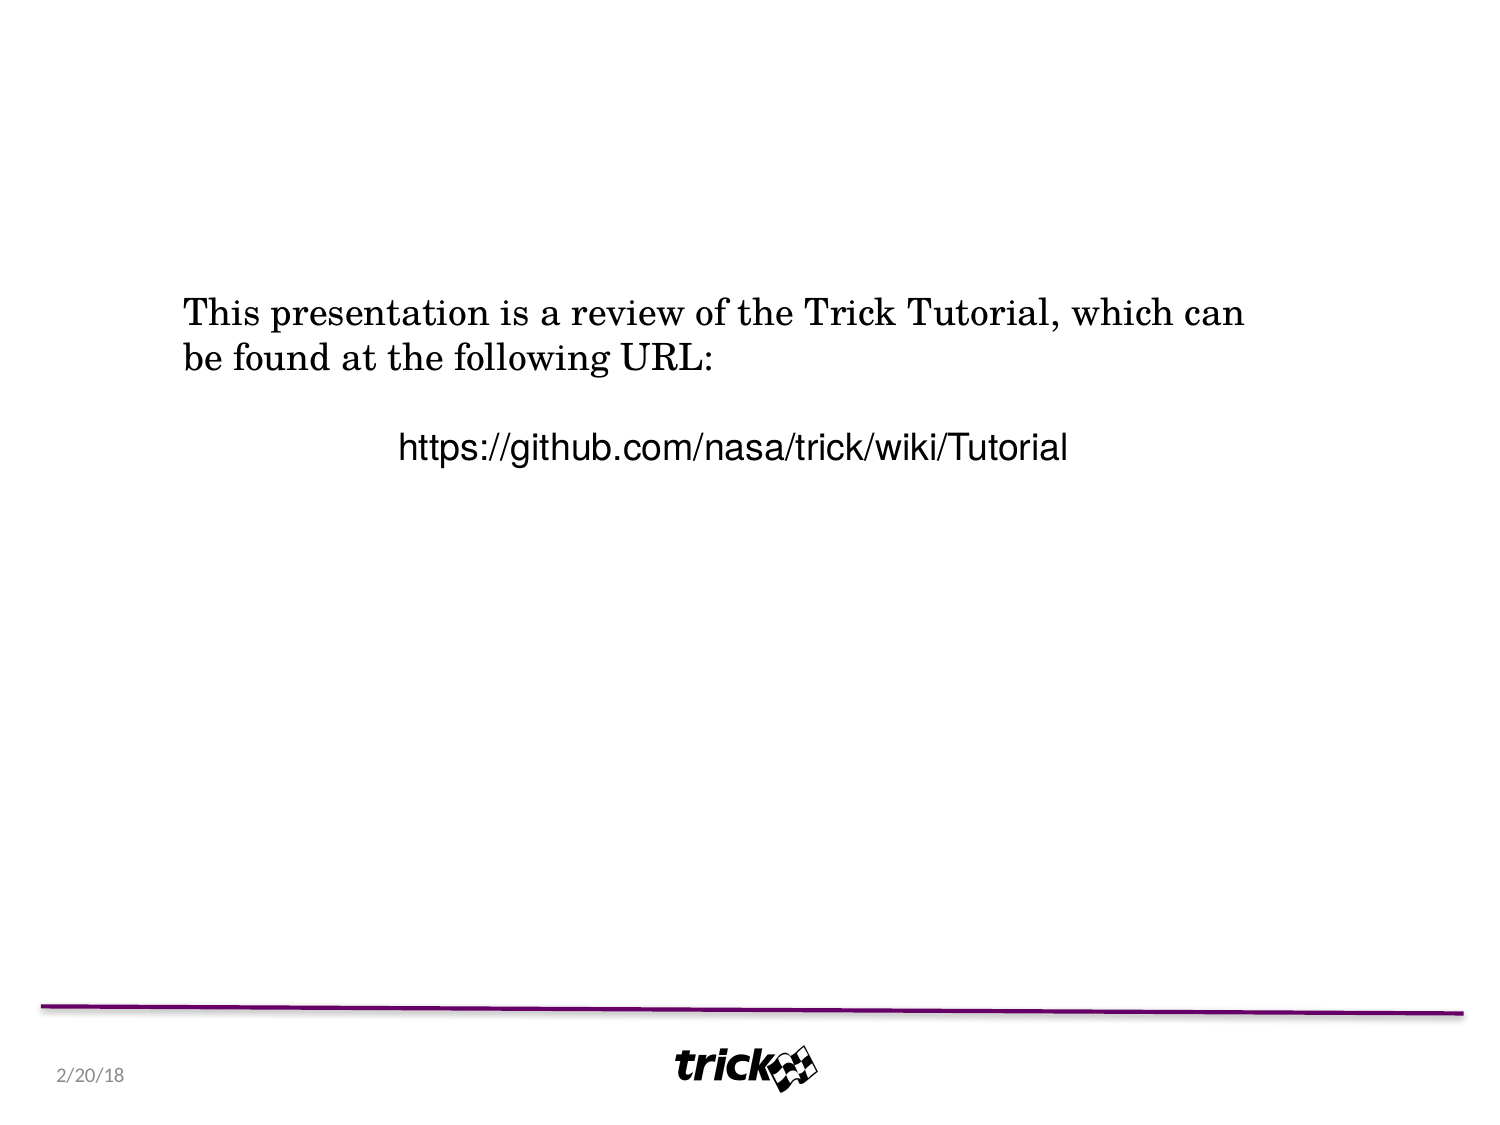

This presentation is a review of the Trick Tutorial, which can be found at the following URL:
https://github.com/nasa/trick/wiki/Tutorial